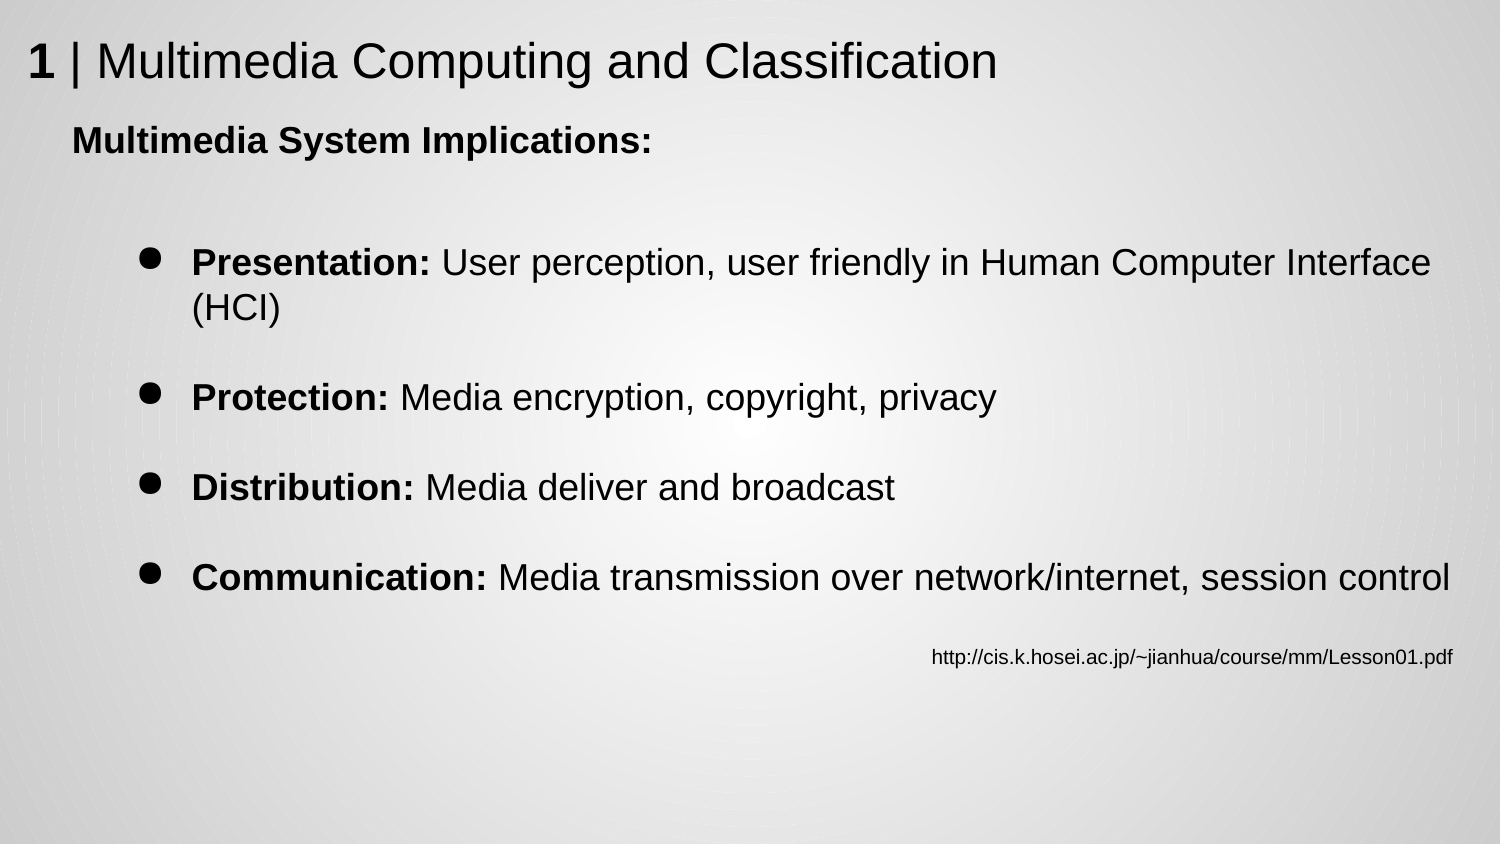

1 | Multimedia Computing and Classification
Multimedia System Implications:
Presentation: User perception, user friendly in Human Computer Interface (HCI)

Protection: Media encryption, copyright, privacy

Distribution: Media deliver and broadcast

Communication: Media transmission over network/internet, session control

http://cis.k.hosei.ac.jp/~jianhua/course/mm/Lesson01.pdf